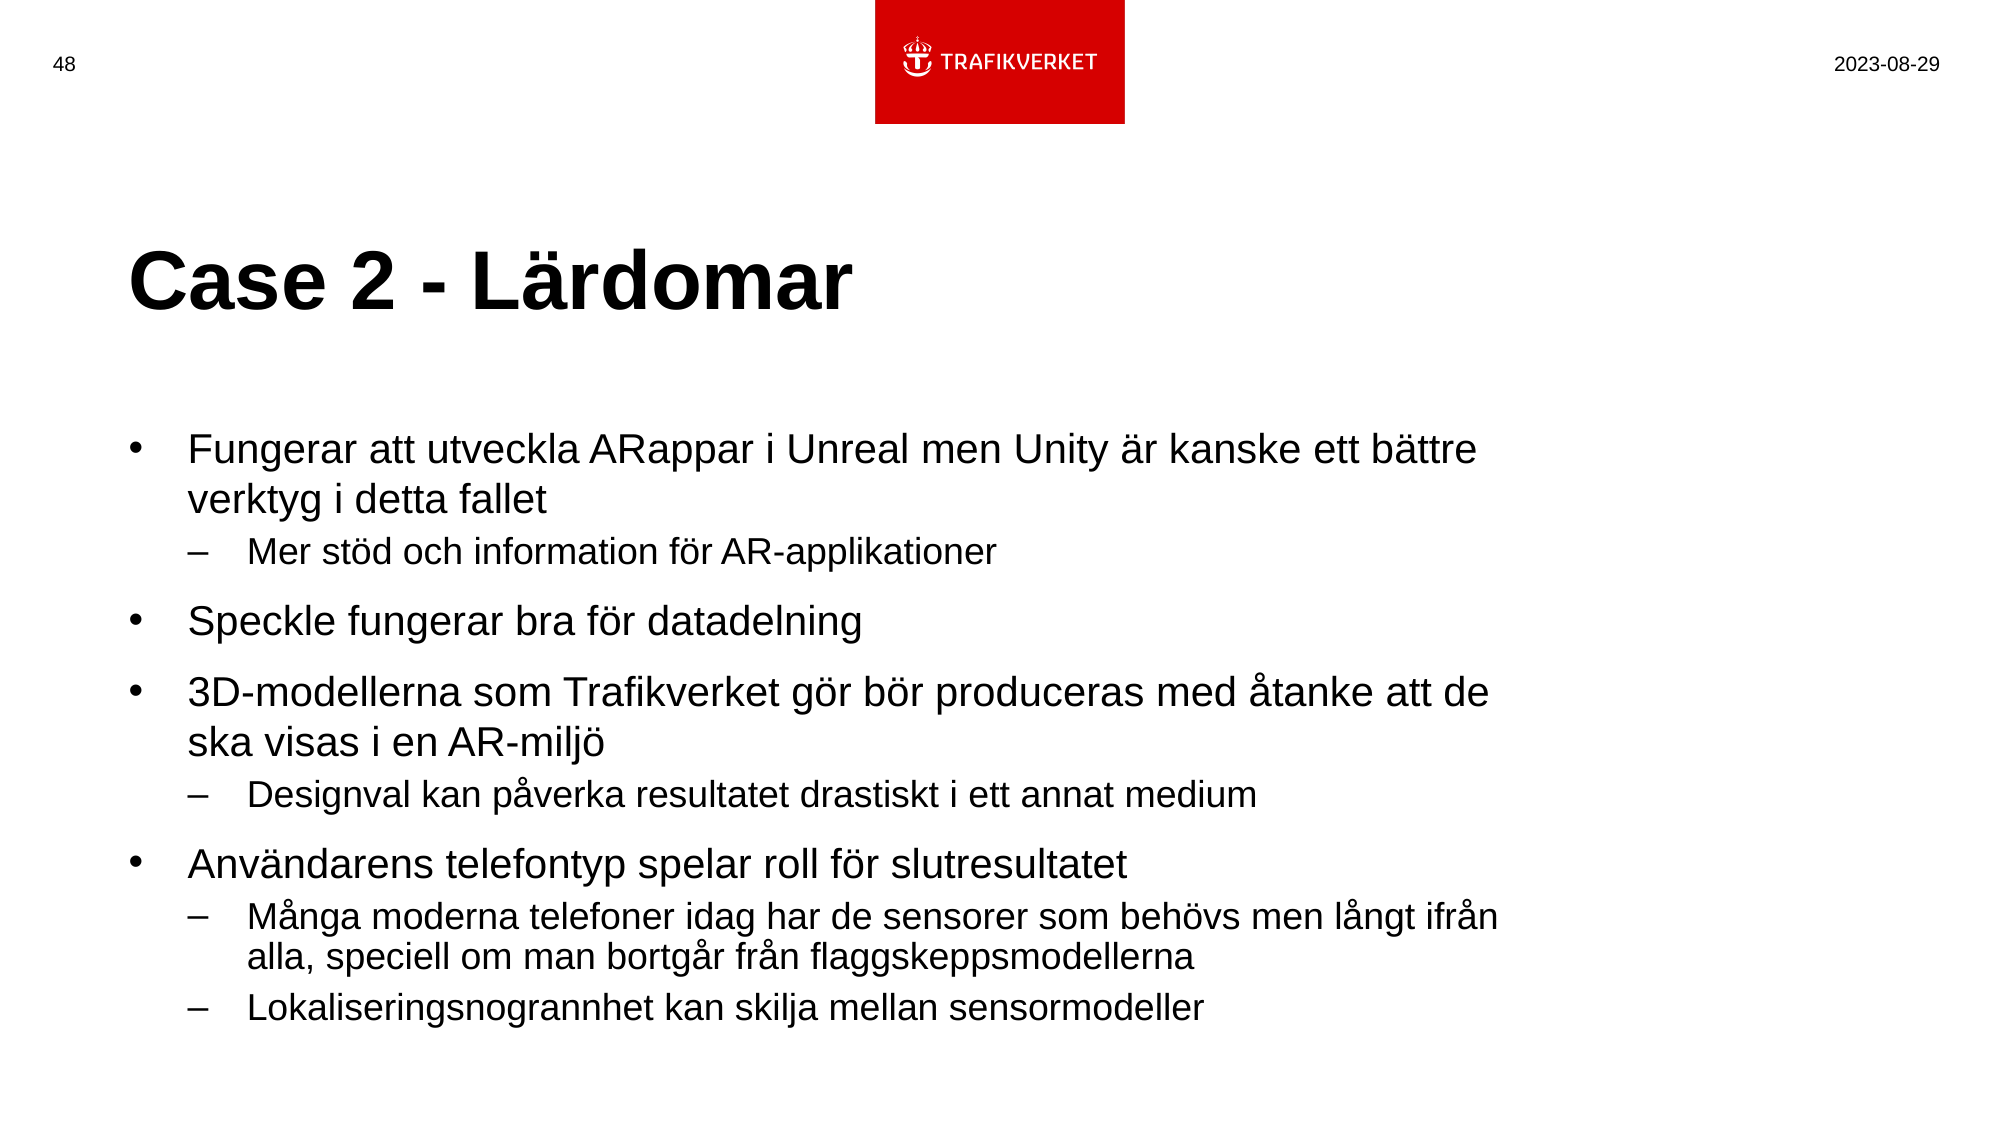

48
2023-08-29
# Case 2 - Lärdomar
Fungerar att utveckla ARappar i Unreal men Unity är kanske ett bättre verktyg i detta fallet
Mer stöd och information för AR-applikationer
Speckle fungerar bra för datadelning
3D-modellerna som Trafikverket gör bör produceras med åtanke att de ska visas i en AR-miljö
Designval kan påverka resultatet drastiskt i ett annat medium
Användarens telefontyp spelar roll för slutresultatet
Många moderna telefoner idag har de sensorer som behövs men långt ifrån alla, speciell om man bortgår från flaggskeppsmodellerna
Lokaliseringsnogrannhet kan skilja mellan sensormodeller